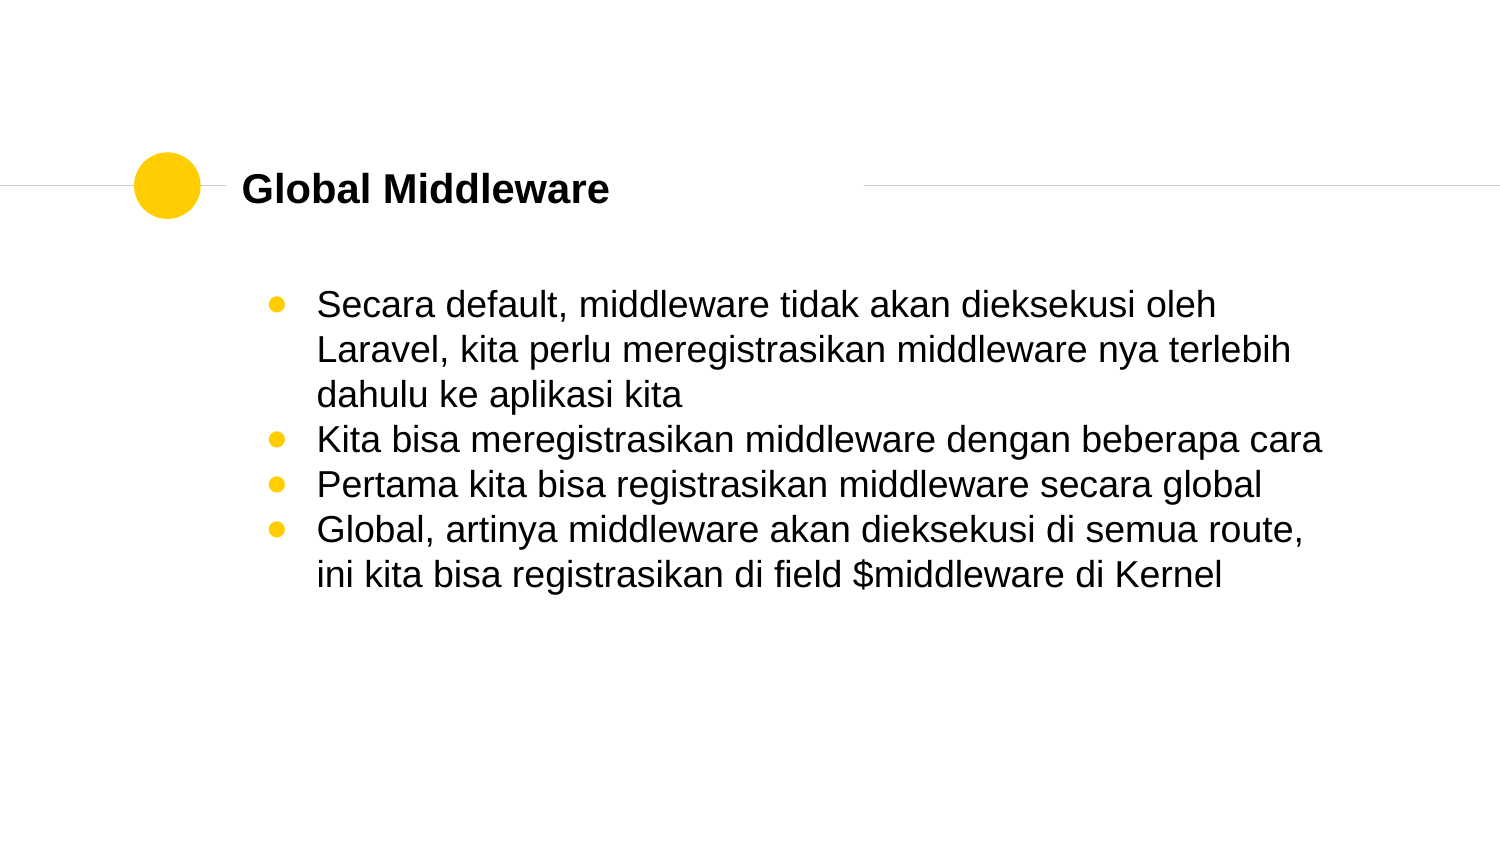

# Global Middleware
Secara default, middleware tidak akan dieksekusi oleh Laravel, kita perlu meregistrasikan middleware nya terlebih dahulu ke aplikasi kita
Kita bisa meregistrasikan middleware dengan beberapa cara
Pertama kita bisa registrasikan middleware secara global
Global, artinya middleware akan dieksekusi di semua route, ini kita bisa registrasikan di field $middleware di Kernel